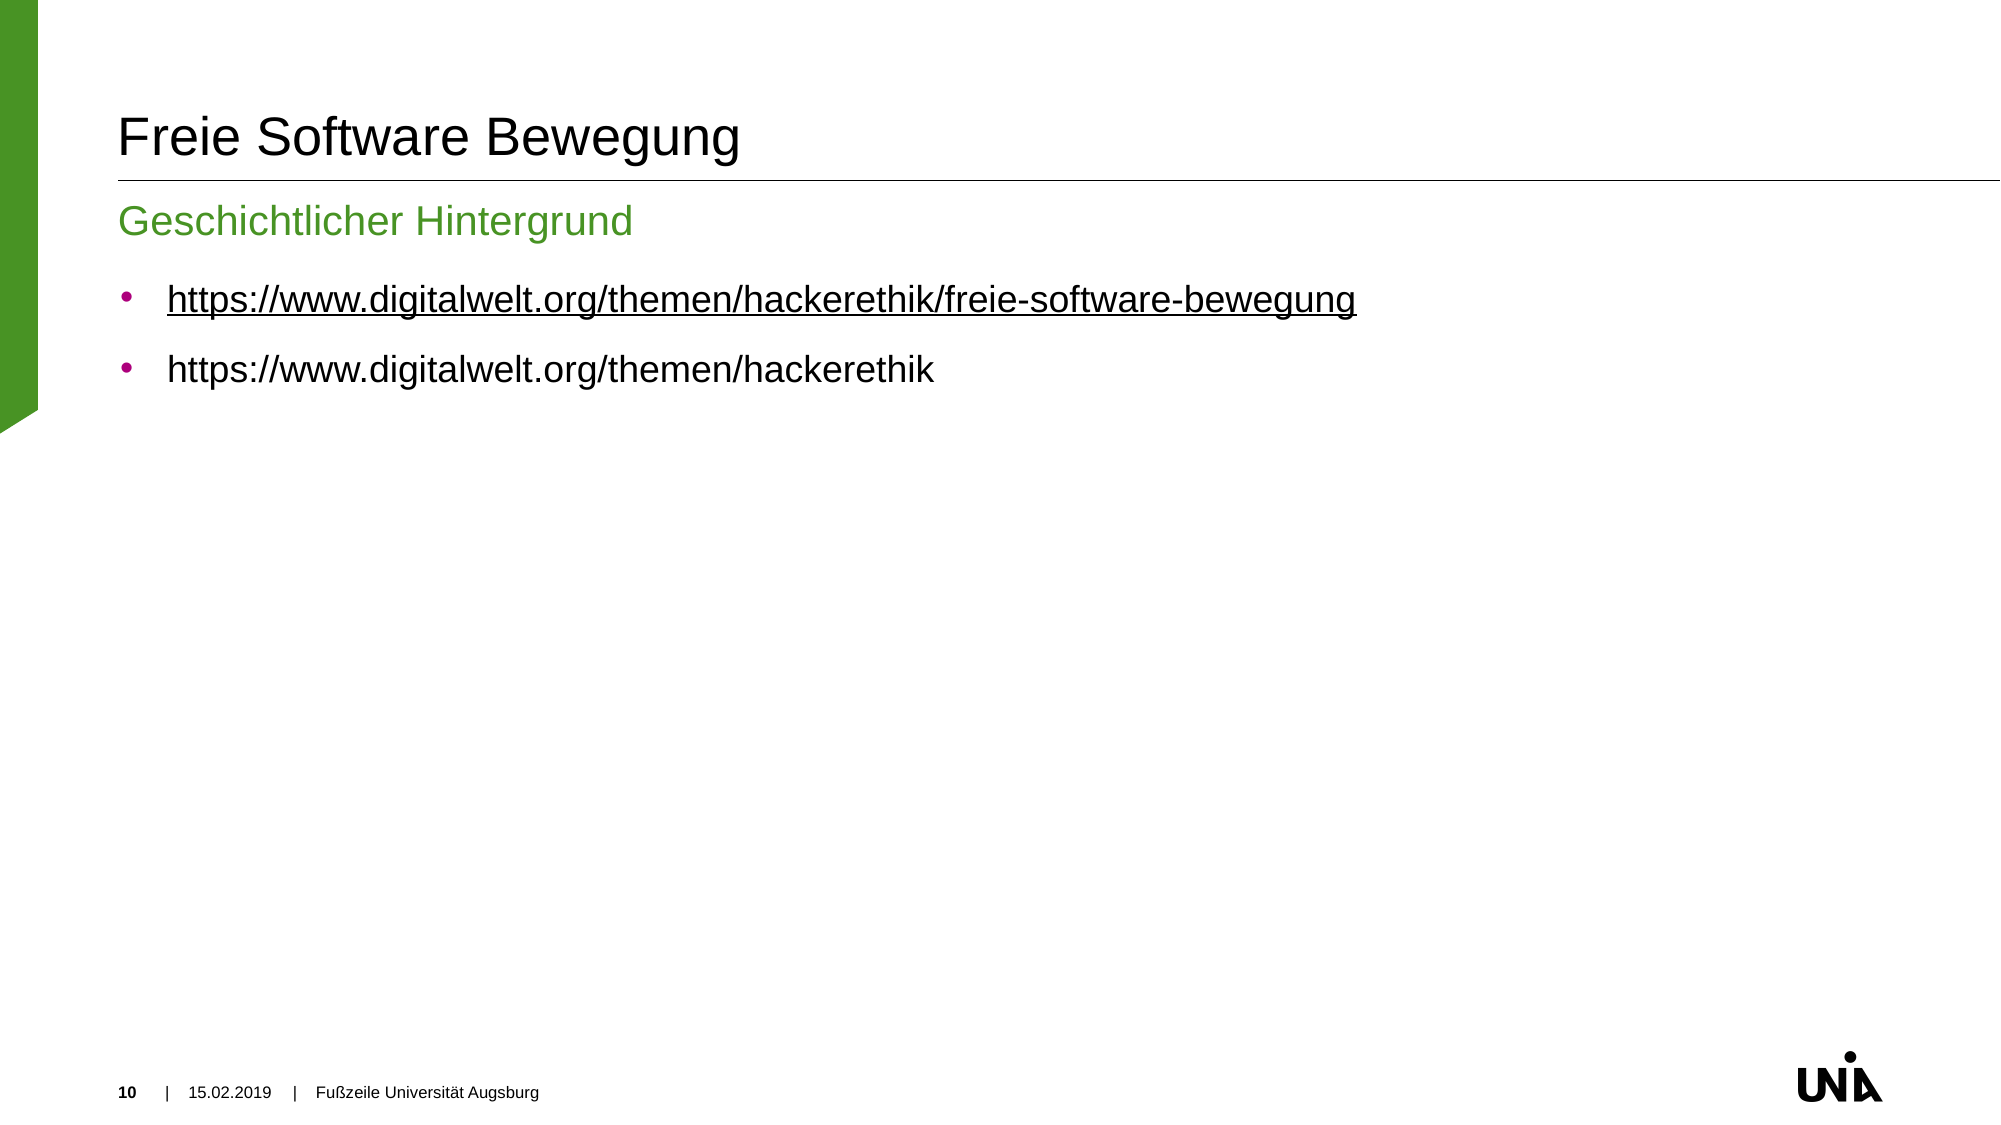

# Freie Software Bewegung
Geschichtlicher Hintergrund

https://www.digitalwelt.org/themen/hackerethik/freie-software-bewegung
https://www.digitalwelt.org/themen/hackerethik
10
|    15.02.2019
|    Fußzeile Universität Augsburg